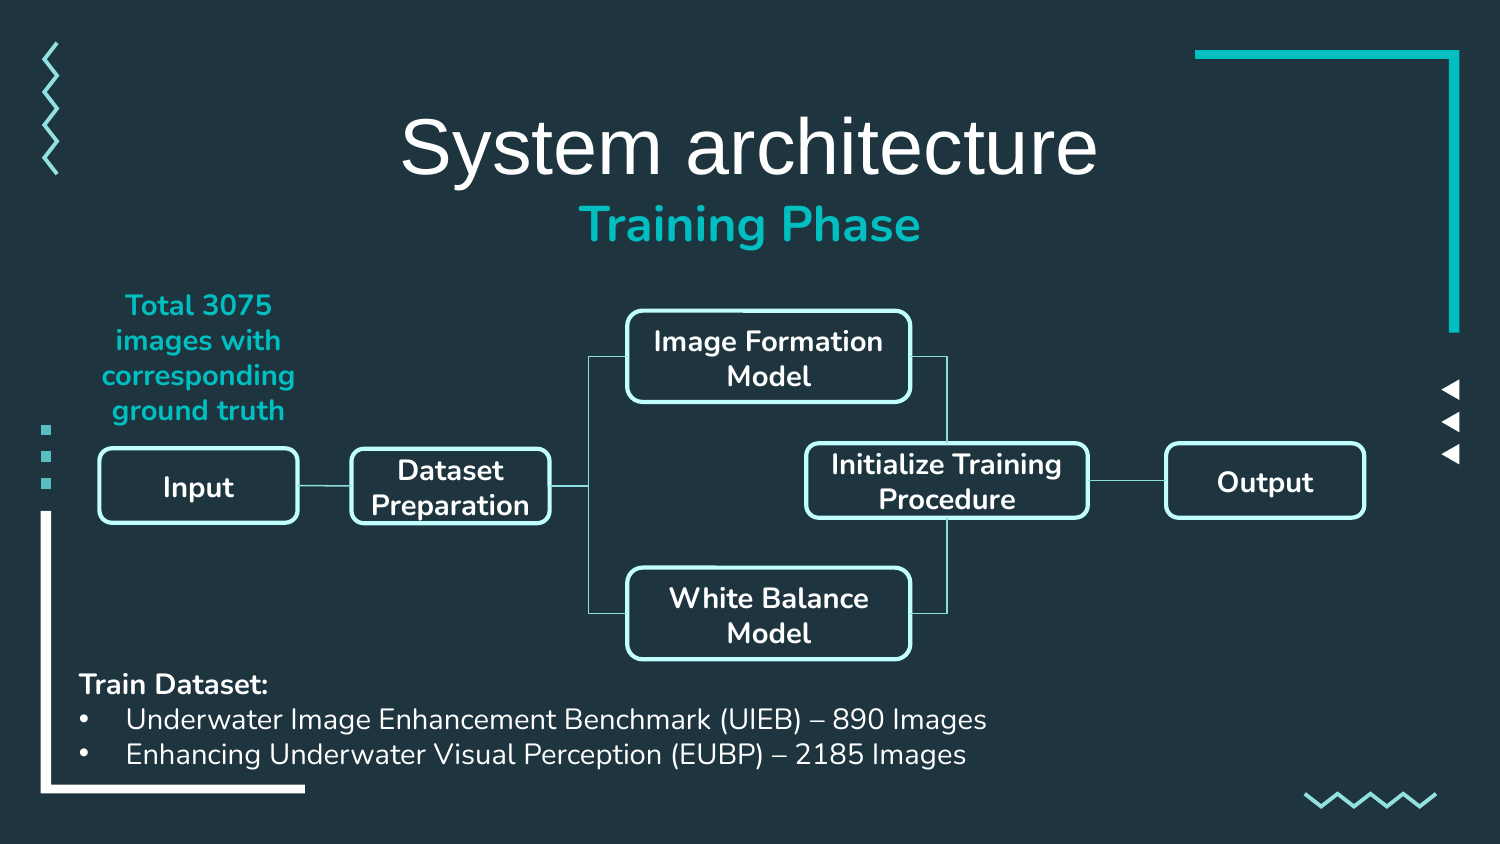

System architecture
Training Phase
Total 3075 images with corresponding ground truth
Image Formation Model
Initialize Training Procedure
Output
Input
Dataset Preparation
White Balance Model
Train Dataset:
Underwater Image Enhancement Benchmark (UIEB) – 890 Images
Enhancing Underwater Visual Perception (EUBP) – 2185 Images